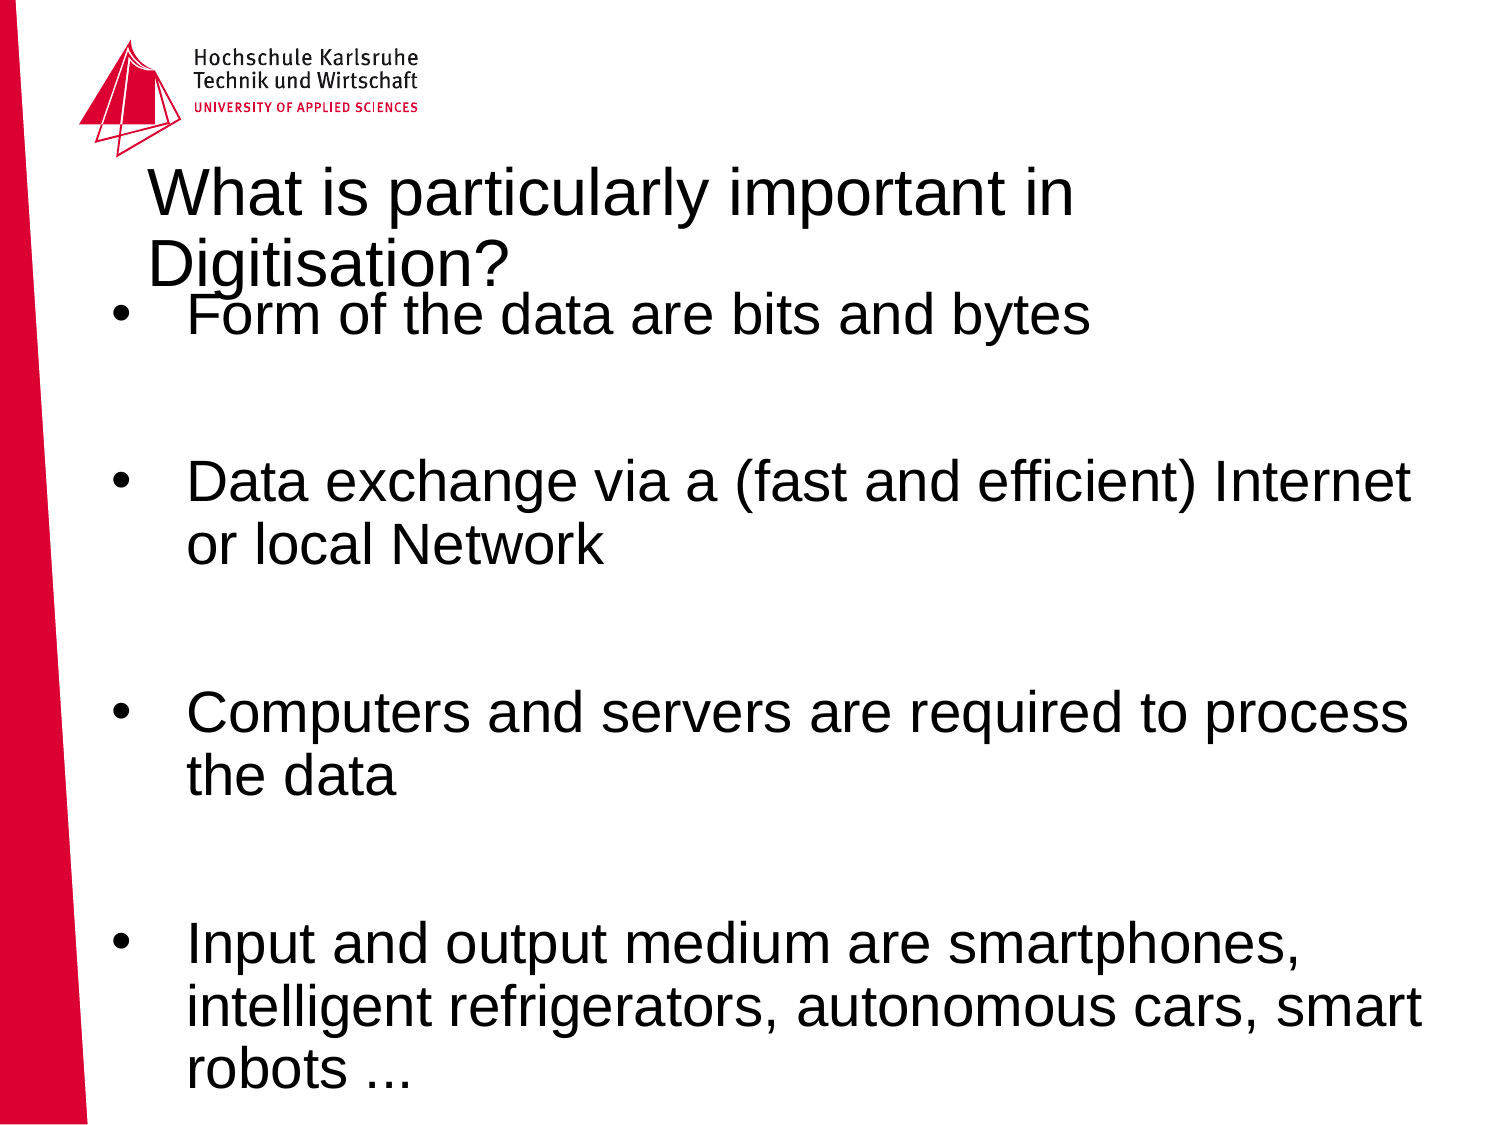

# What is particularly important in Digitisation?
Form of the data are bits and bytes

Data exchange via a (fast and efficient) Internet or local Network

Computers and servers are required to process the data

Input and output medium are smartphones, intelligent refrigerators, autonomous cars, smart robots ...